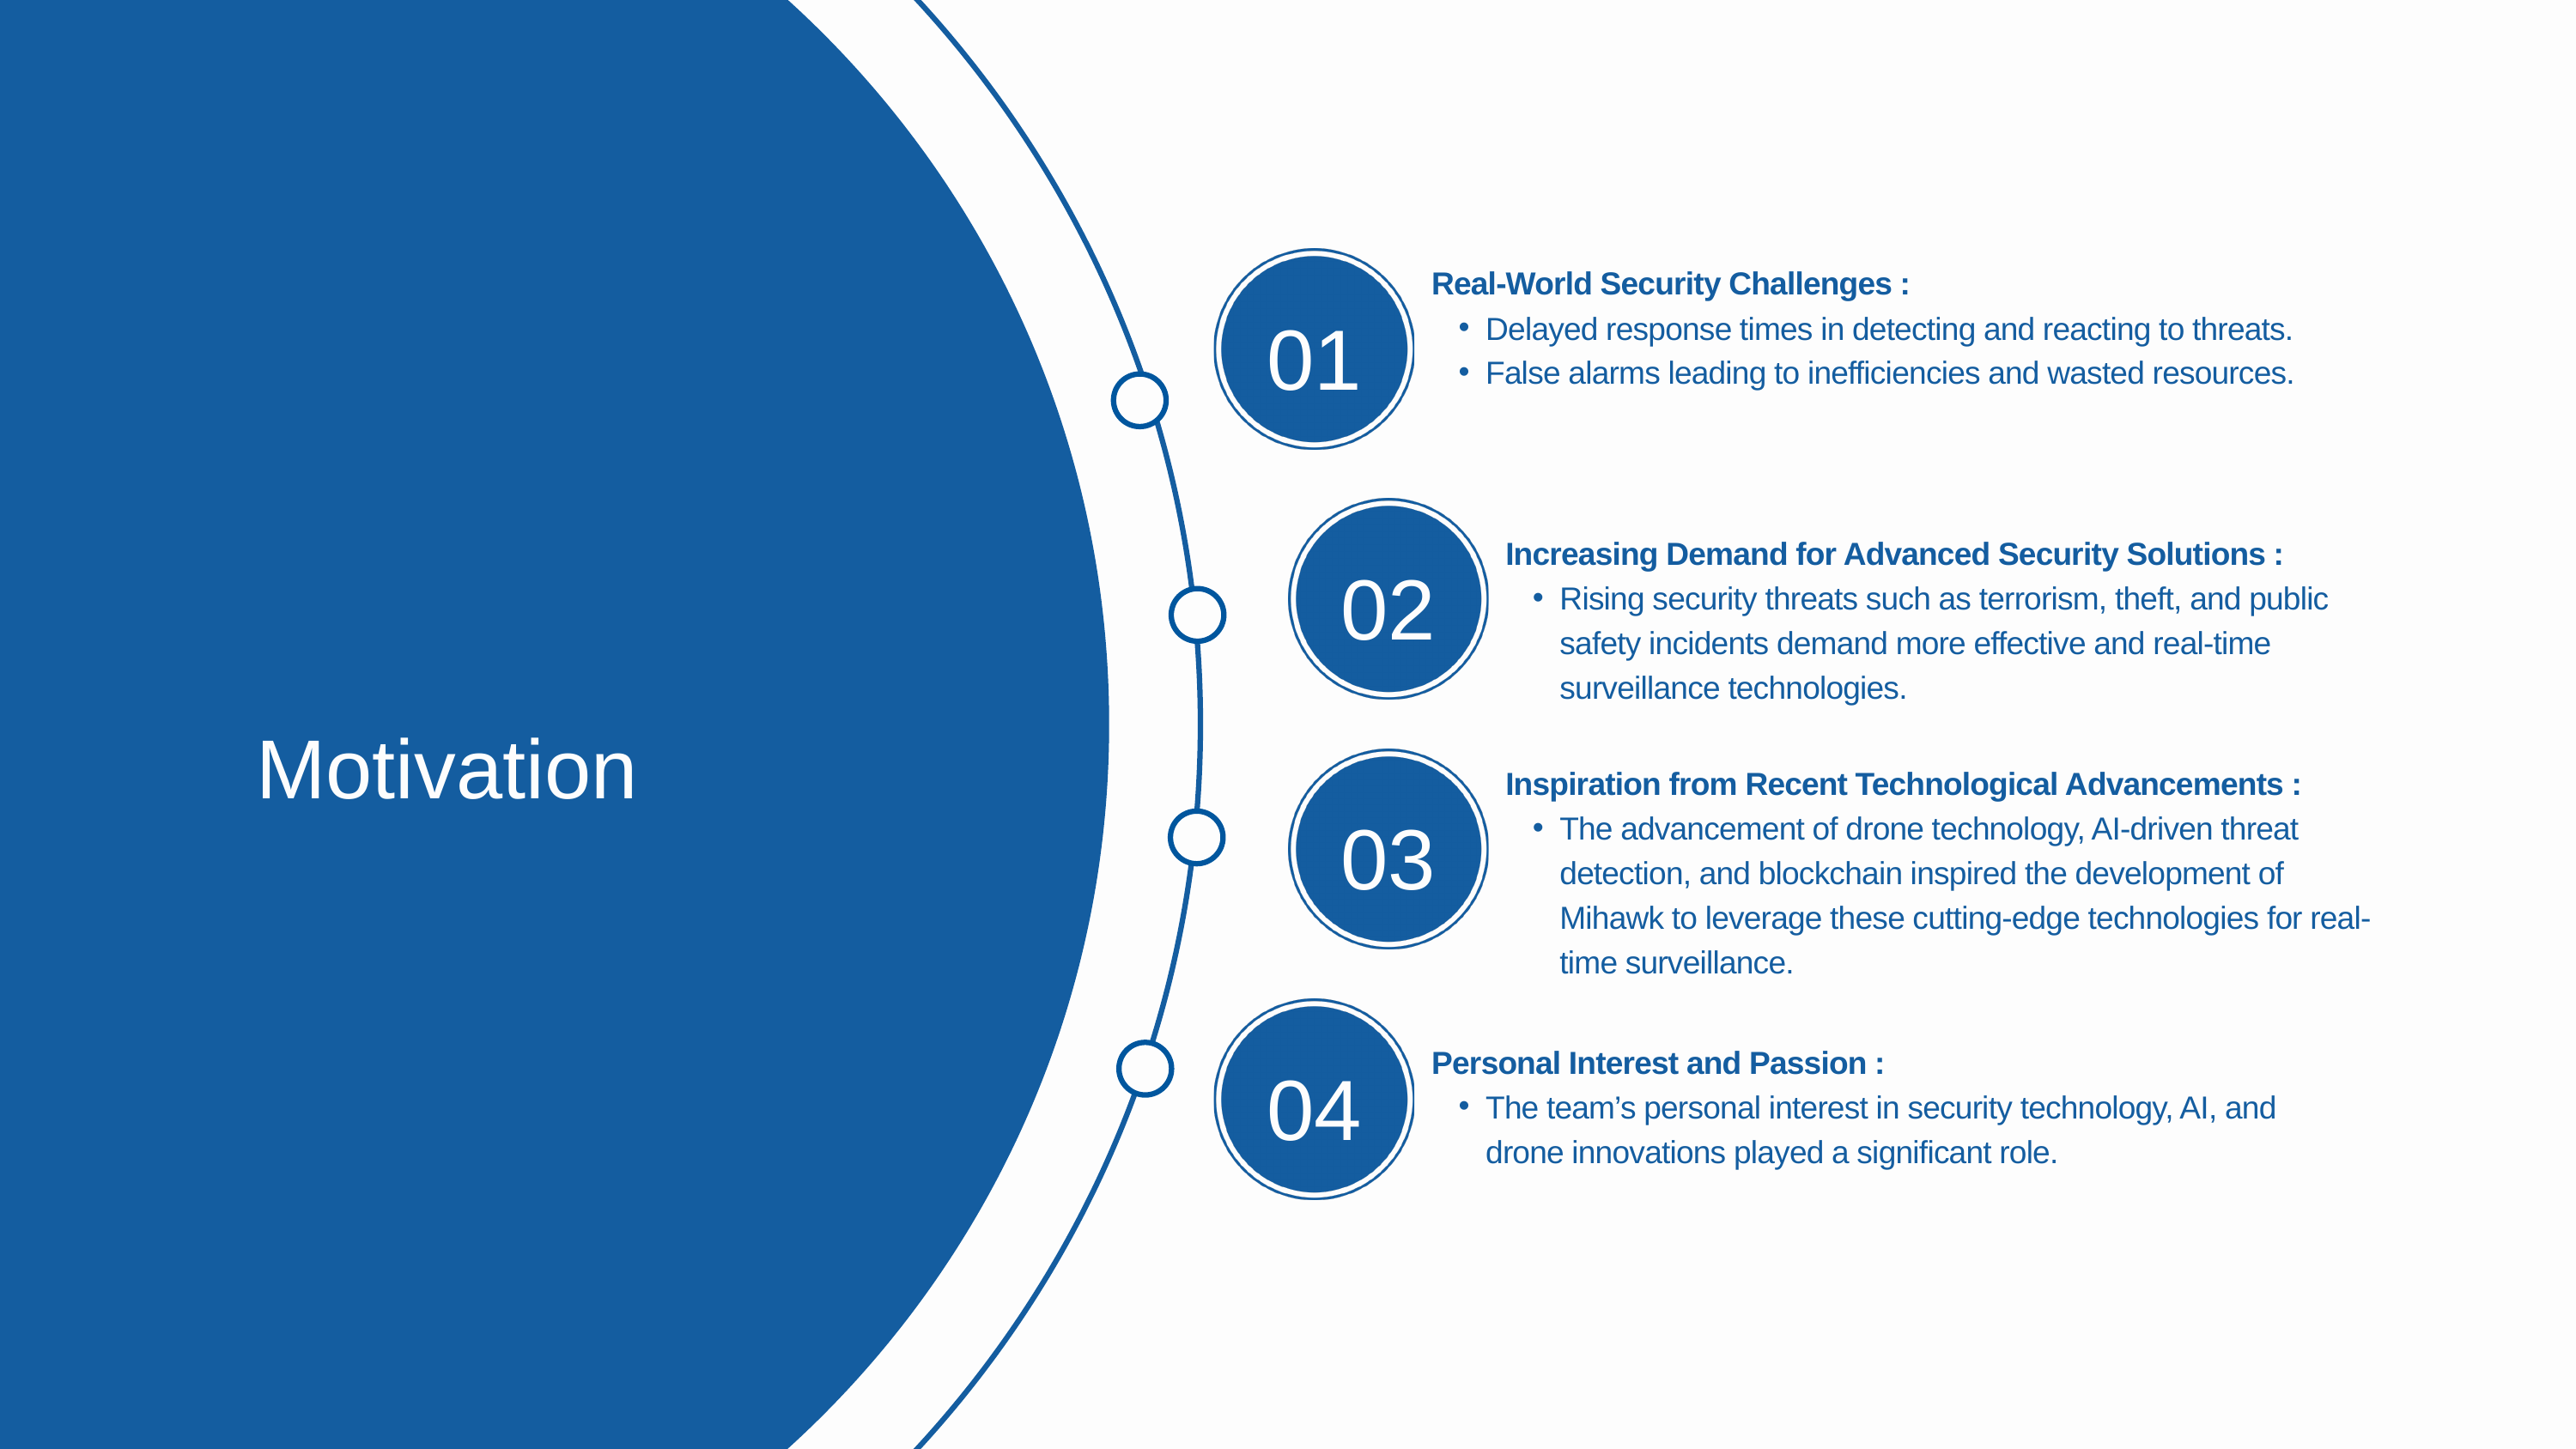

Real-World Security Challenges :
Delayed response times in detecting and reacting to threats.
False alarms leading to inefficiencies and wasted resources.

01

Increasing Demand for Advanced Security Solutions :
Rising security threats such as terrorism, theft, and public safety incidents demand more effective and real-time surveillance technologies.

02

Motivation

Inspiration from Recent Technological Advancements :
The advancement of drone technology, AI-driven threat detection, and blockchain inspired the development of Mihawk to leverage these cutting-edge technologies for real-time surveillance.

03

Personal Interest and Passion :
The team’s personal interest in security technology, AI, and drone innovations played a significant role.

04